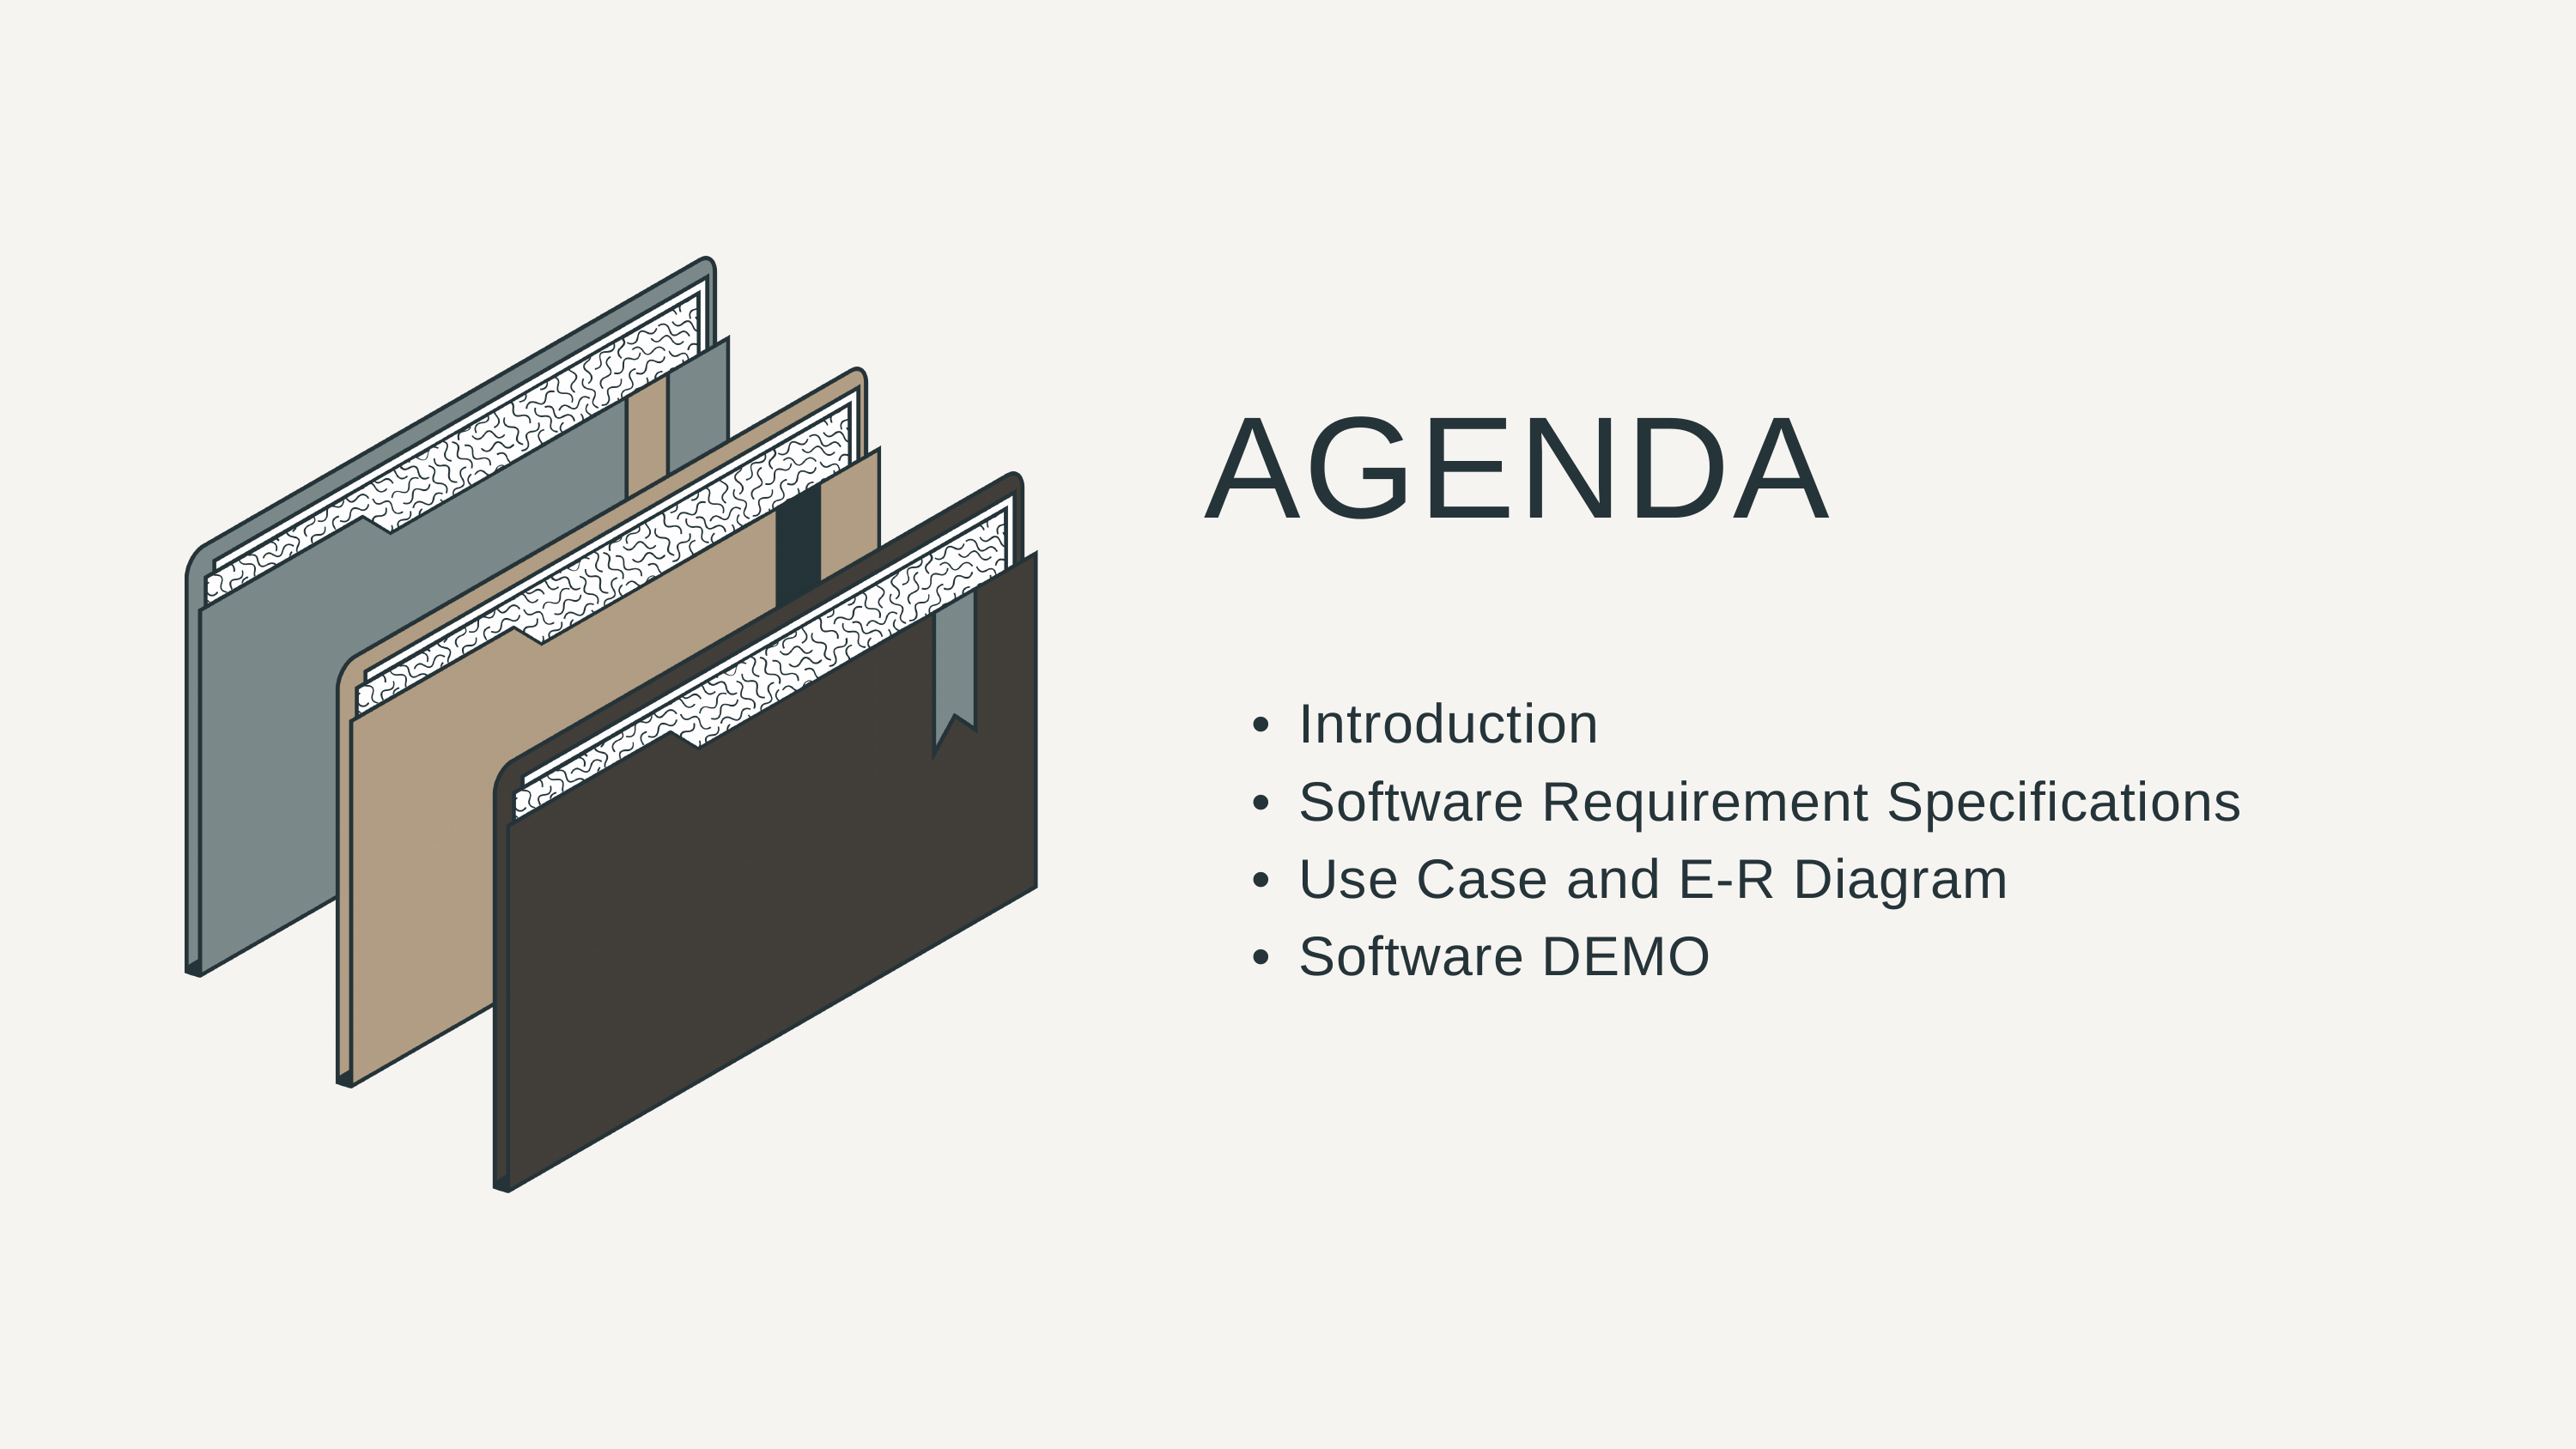

| AGENDA |
| --- |
| Introduction Software Requirement Specifications Use Case and E-R Diagram Software DEMO |